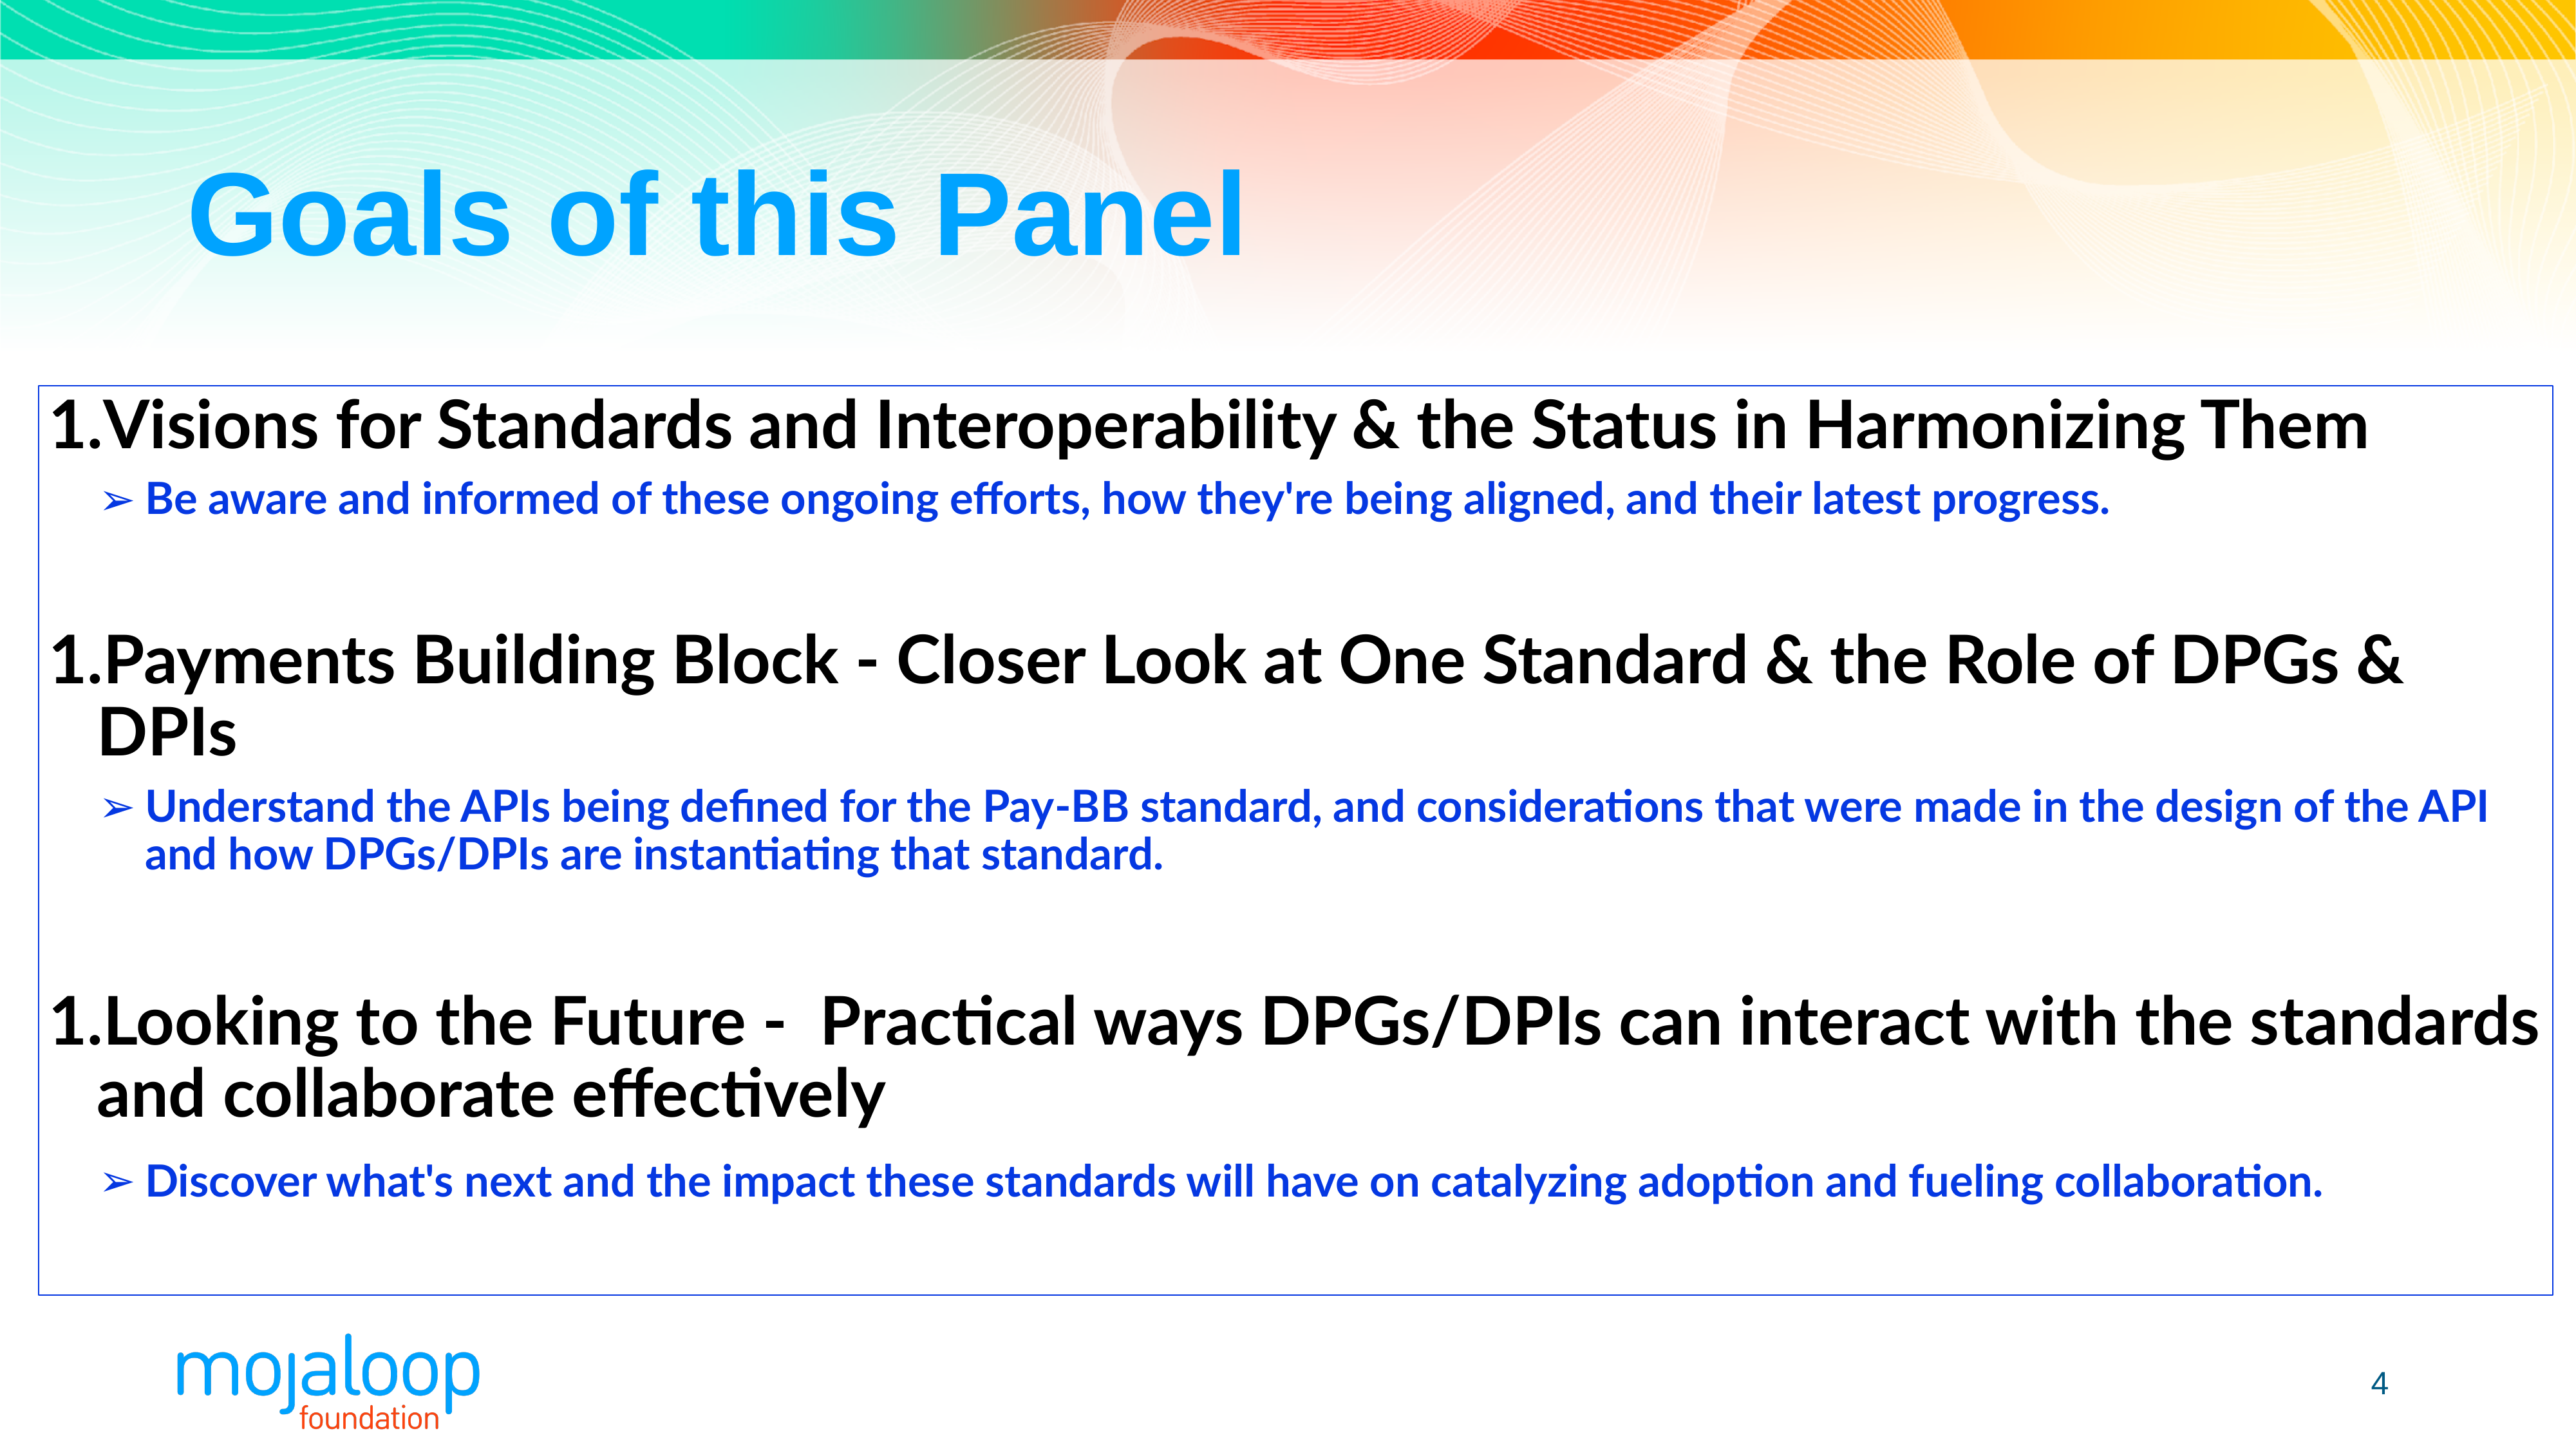

# Goals of this Panel
Visions for Standards and Interoperability & the Status in Harmonizing Them
Be aware and informed of these ongoing efforts, how they're being aligned, and their latest progress.

Payments Building Block - Closer Look at One Standard & the Role of DPGs & DPIs
Understand the APIs being defined for the Pay-BB standard, and considerations that were made in the design of the API and how DPGs/DPIs are instantiating that standard.

Looking to the Future -  Practical ways DPGs/DPIs can interact with the standards and collaborate effectively
Discover what's next and the impact these standards will have on catalyzing adoption and fueling collaboration.

4